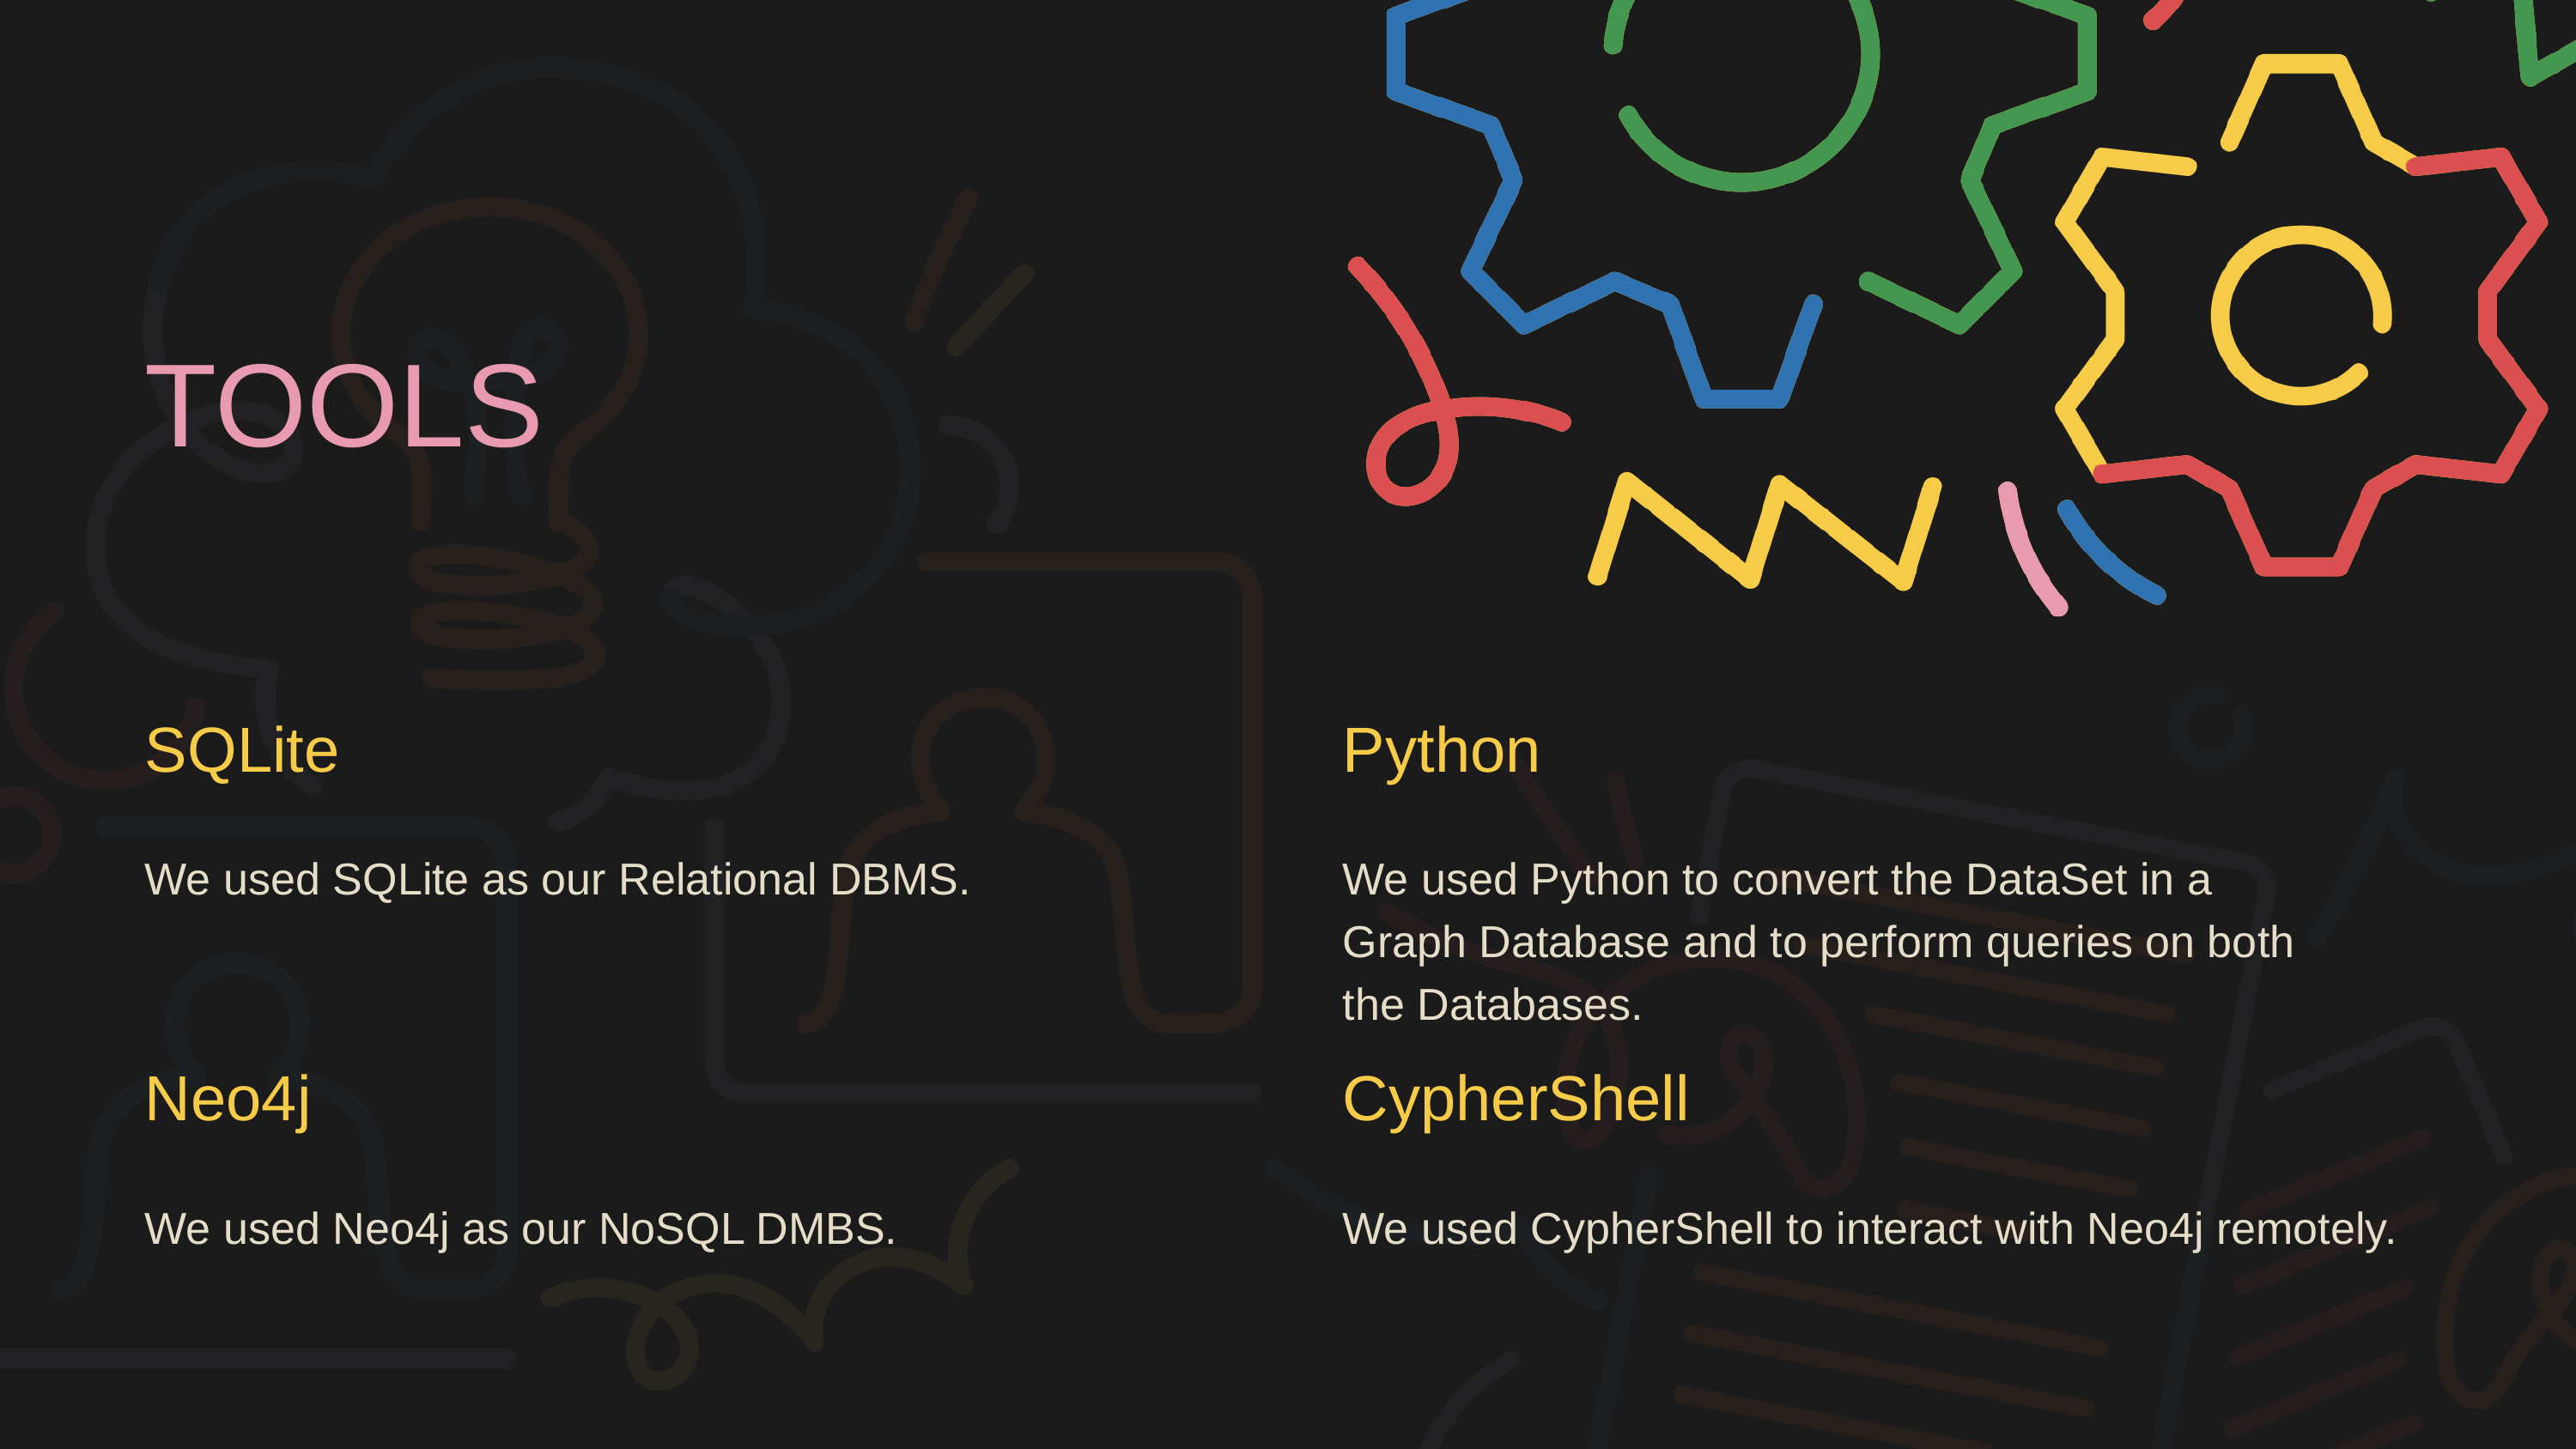

TOOLS

SQLite
Python
We used SQLite as our Relational DBMS.
We used Python to convert the DataSet in a Graph Database and to perform queries on both the Databases.
Neo4j
CypherShell
We used Neo4j as our NoSQL DMBS.
We used CypherShell to interact with Neo4j remotely.